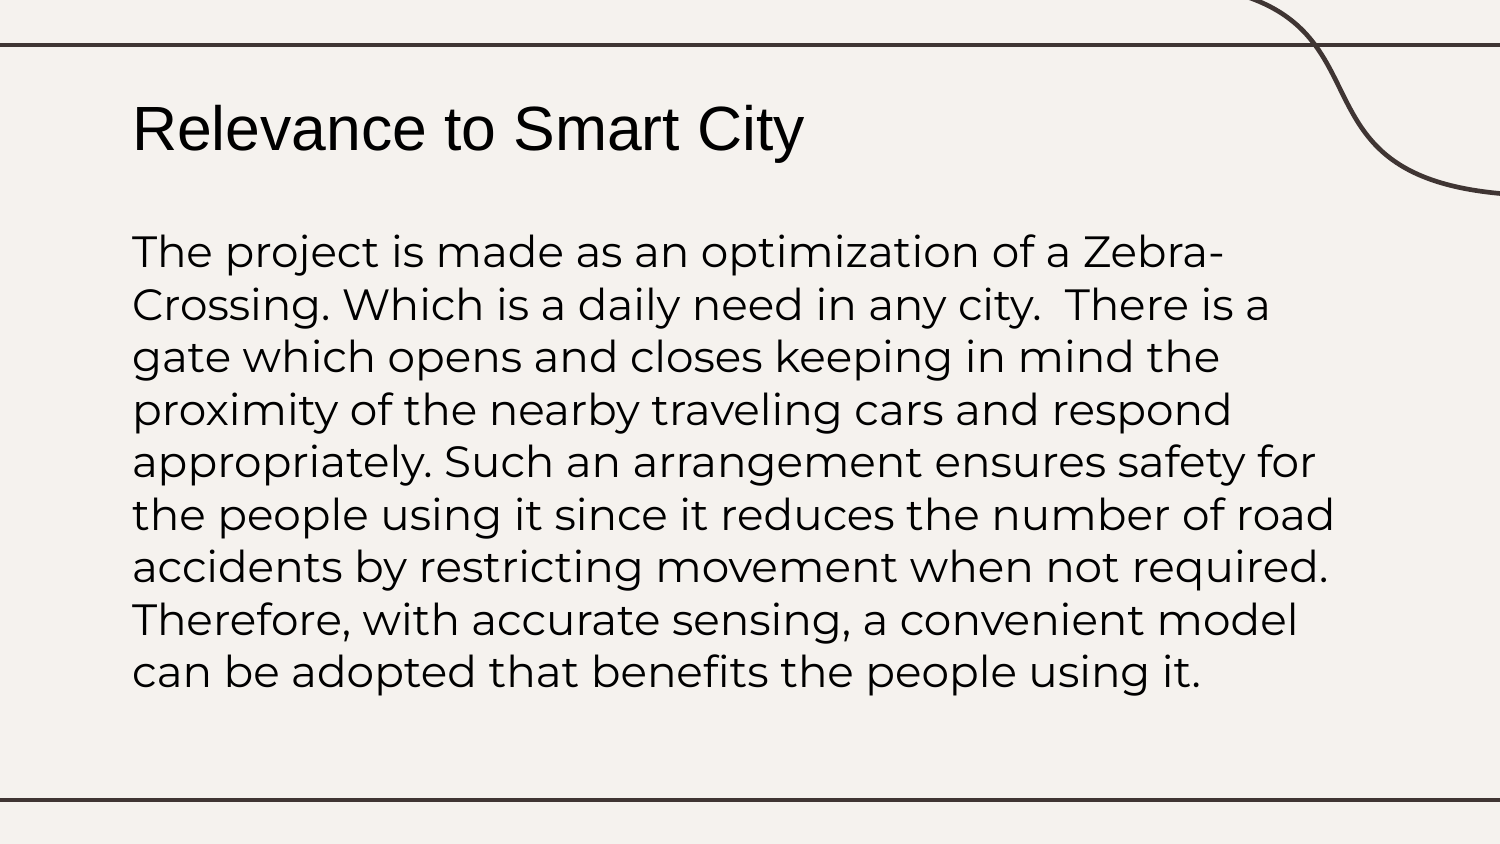

# Relevance to Smart City
The project is made as an optimization of a Zebra-Crossing. Which is a daily need in any city.  There is a gate which opens and closes keeping in mind the proximity of the nearby traveling cars and respond appropriately. Such an arrangement ensures safety for the people using it since it reduces the number of road accidents by restricting movement when not required. Therefore, with accurate sensing, a convenient model can be adopted that benefits the people using it.